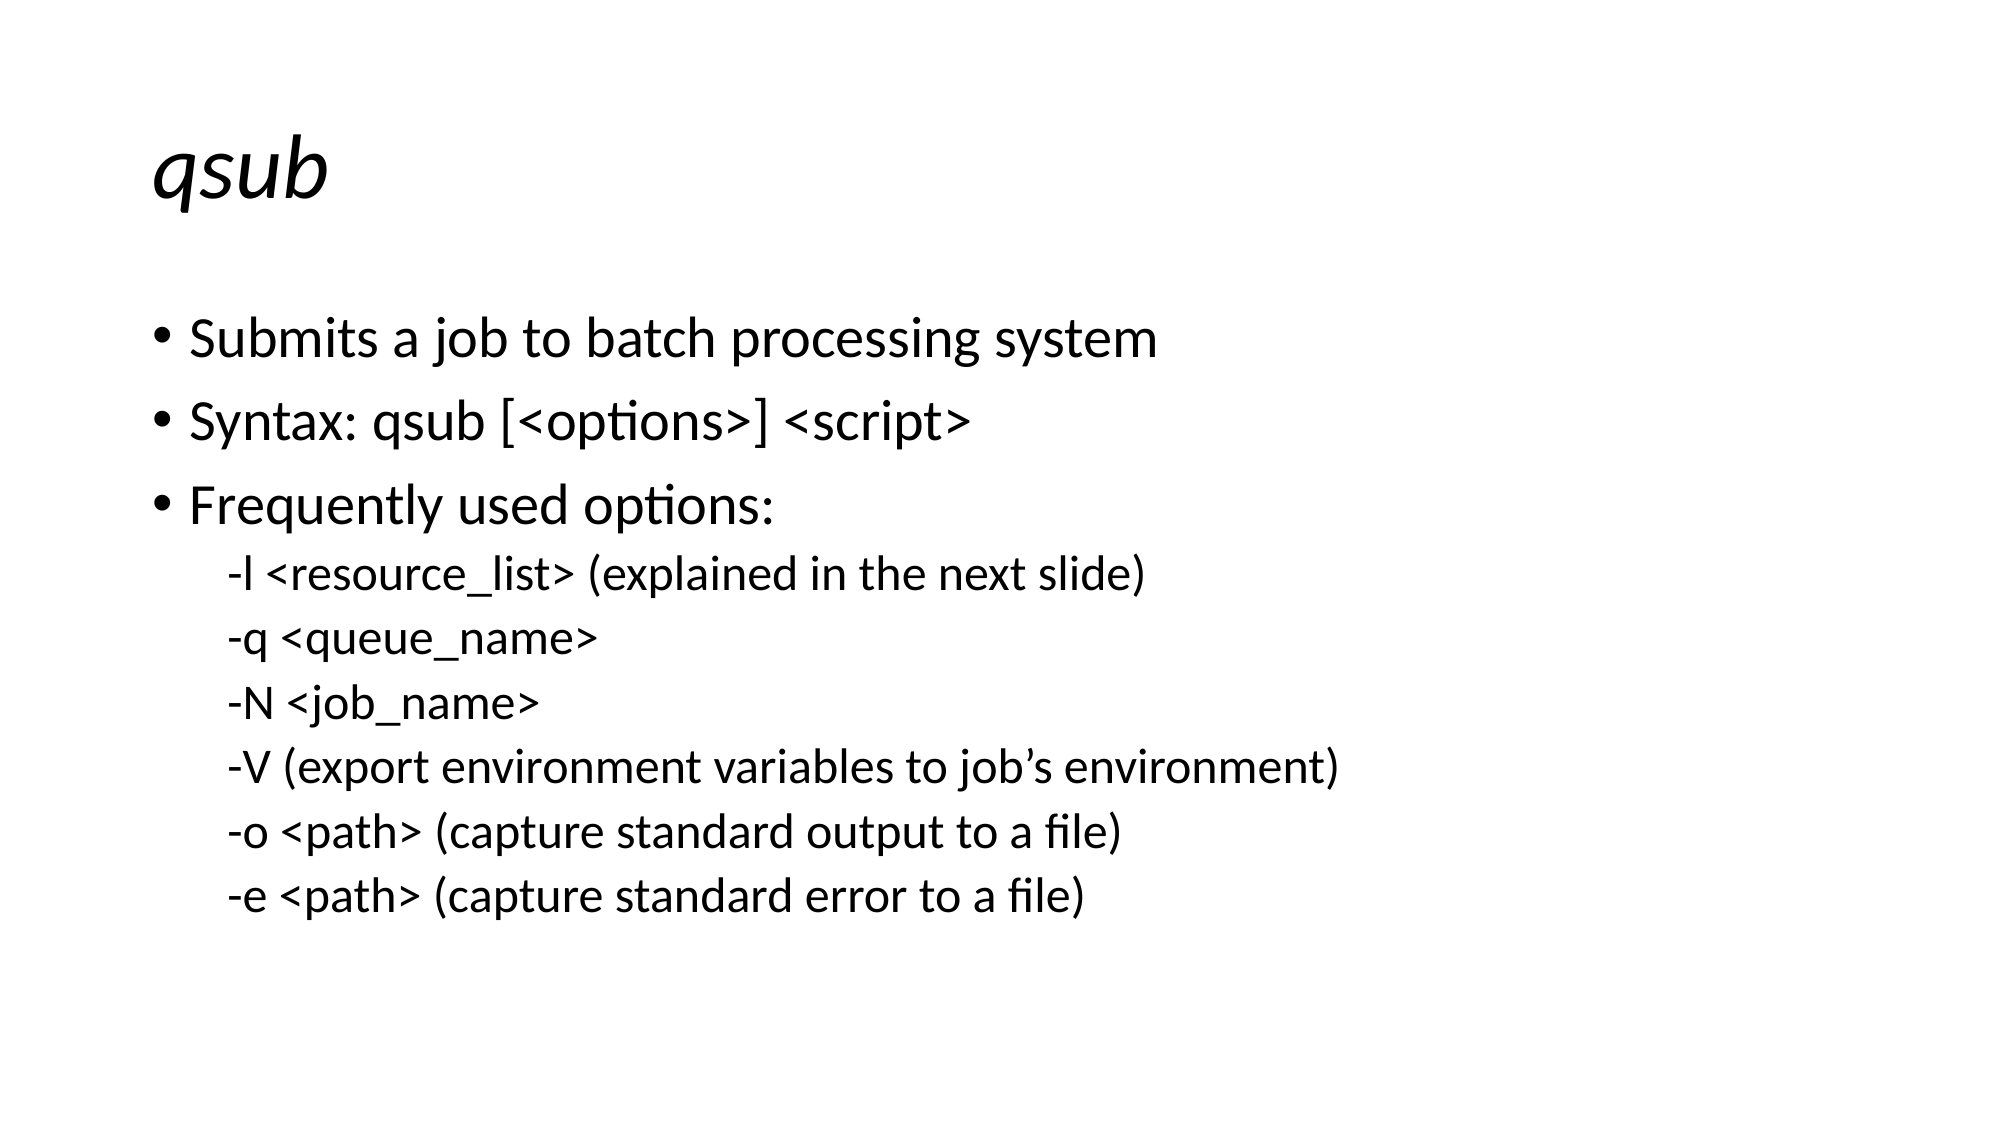

# qsub
Submits a job to batch processing system
Syntax: qsub [<options>] <script>
Frequently used options:
-l <resource_list> (explained in the next slide)
-q <queue_name>
-N <job_name>
-V (export environment variables to job’s environment)
-o <path> (capture standard output to a file)
-e <path> (capture standard error to a file)